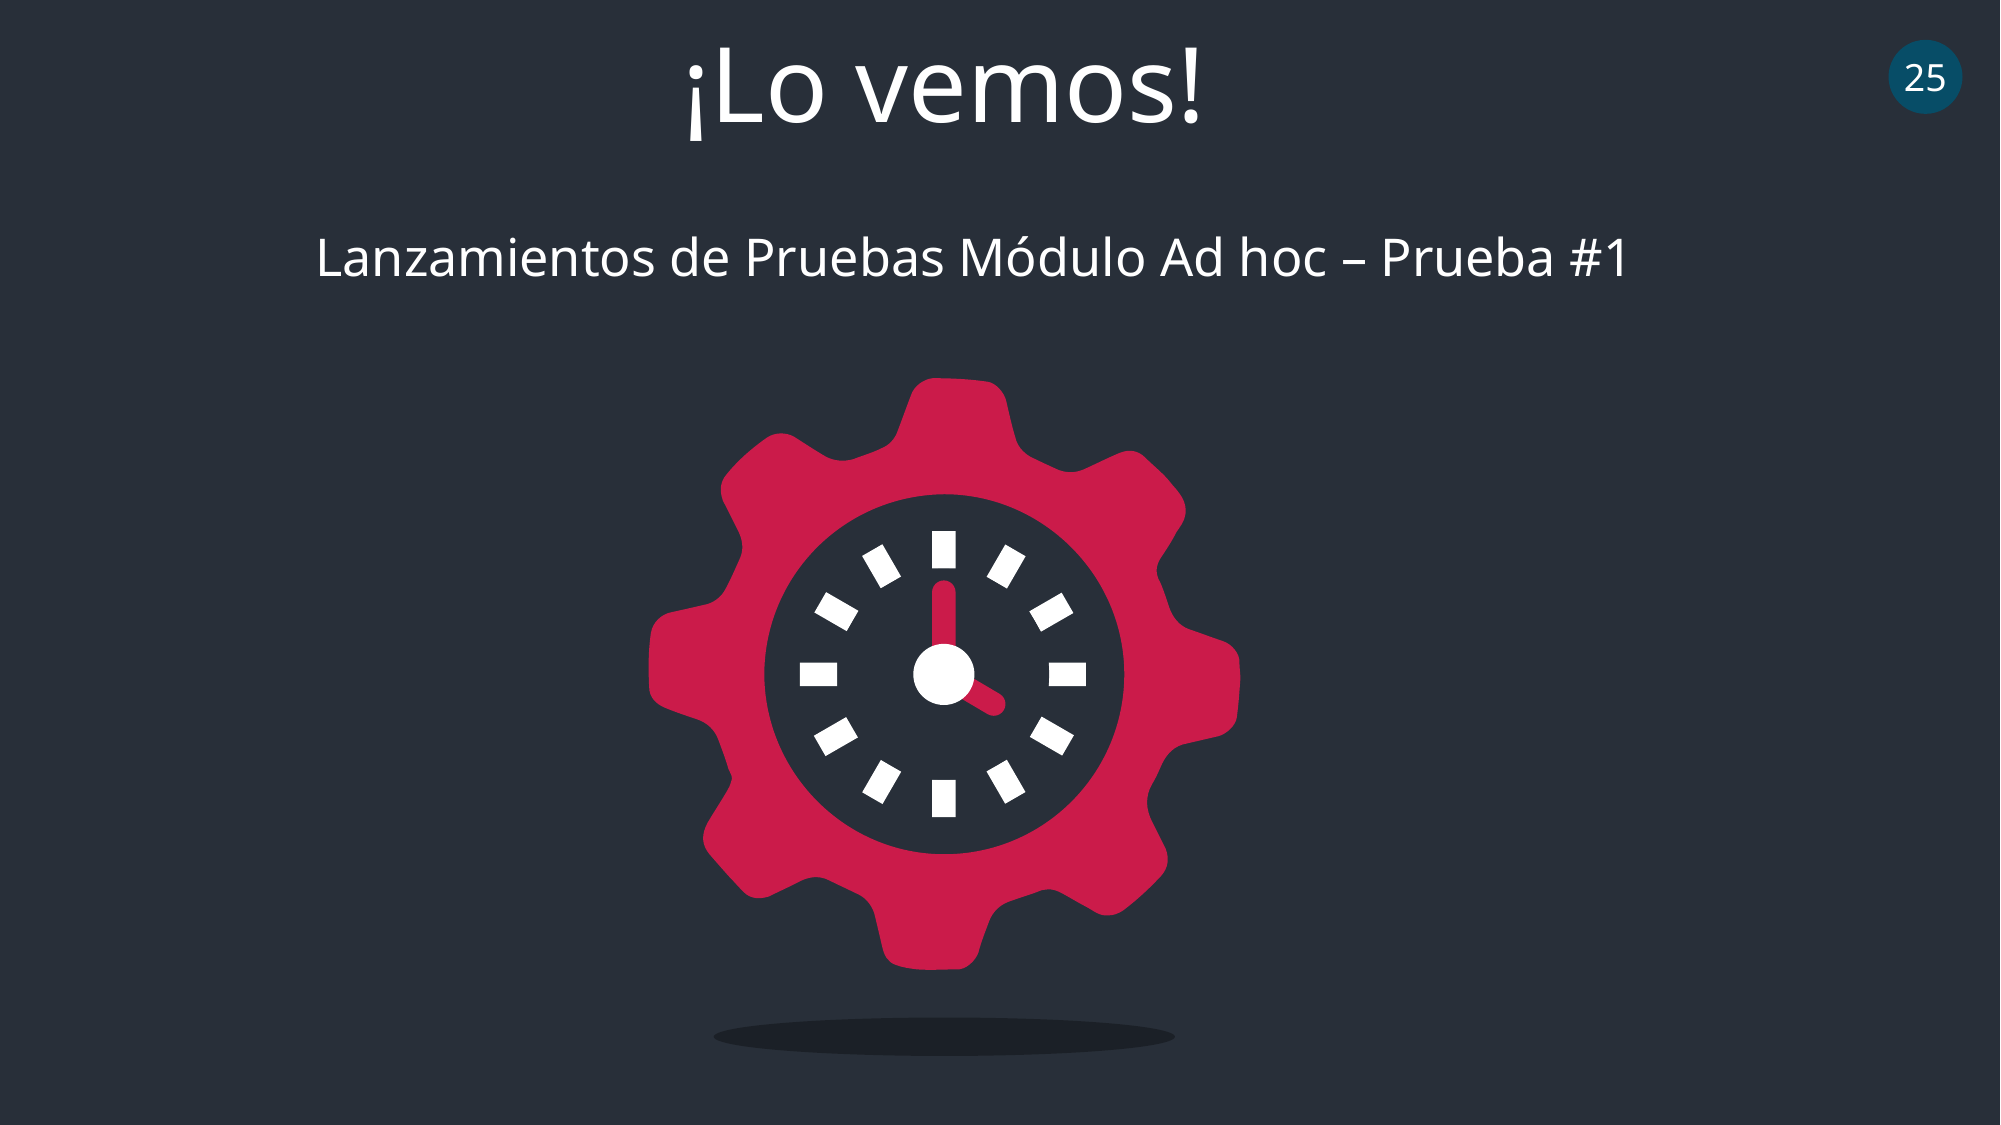

¡Lo vemos!
25
Lanzamientos de Pruebas Módulo Ad hoc – Prueba #1